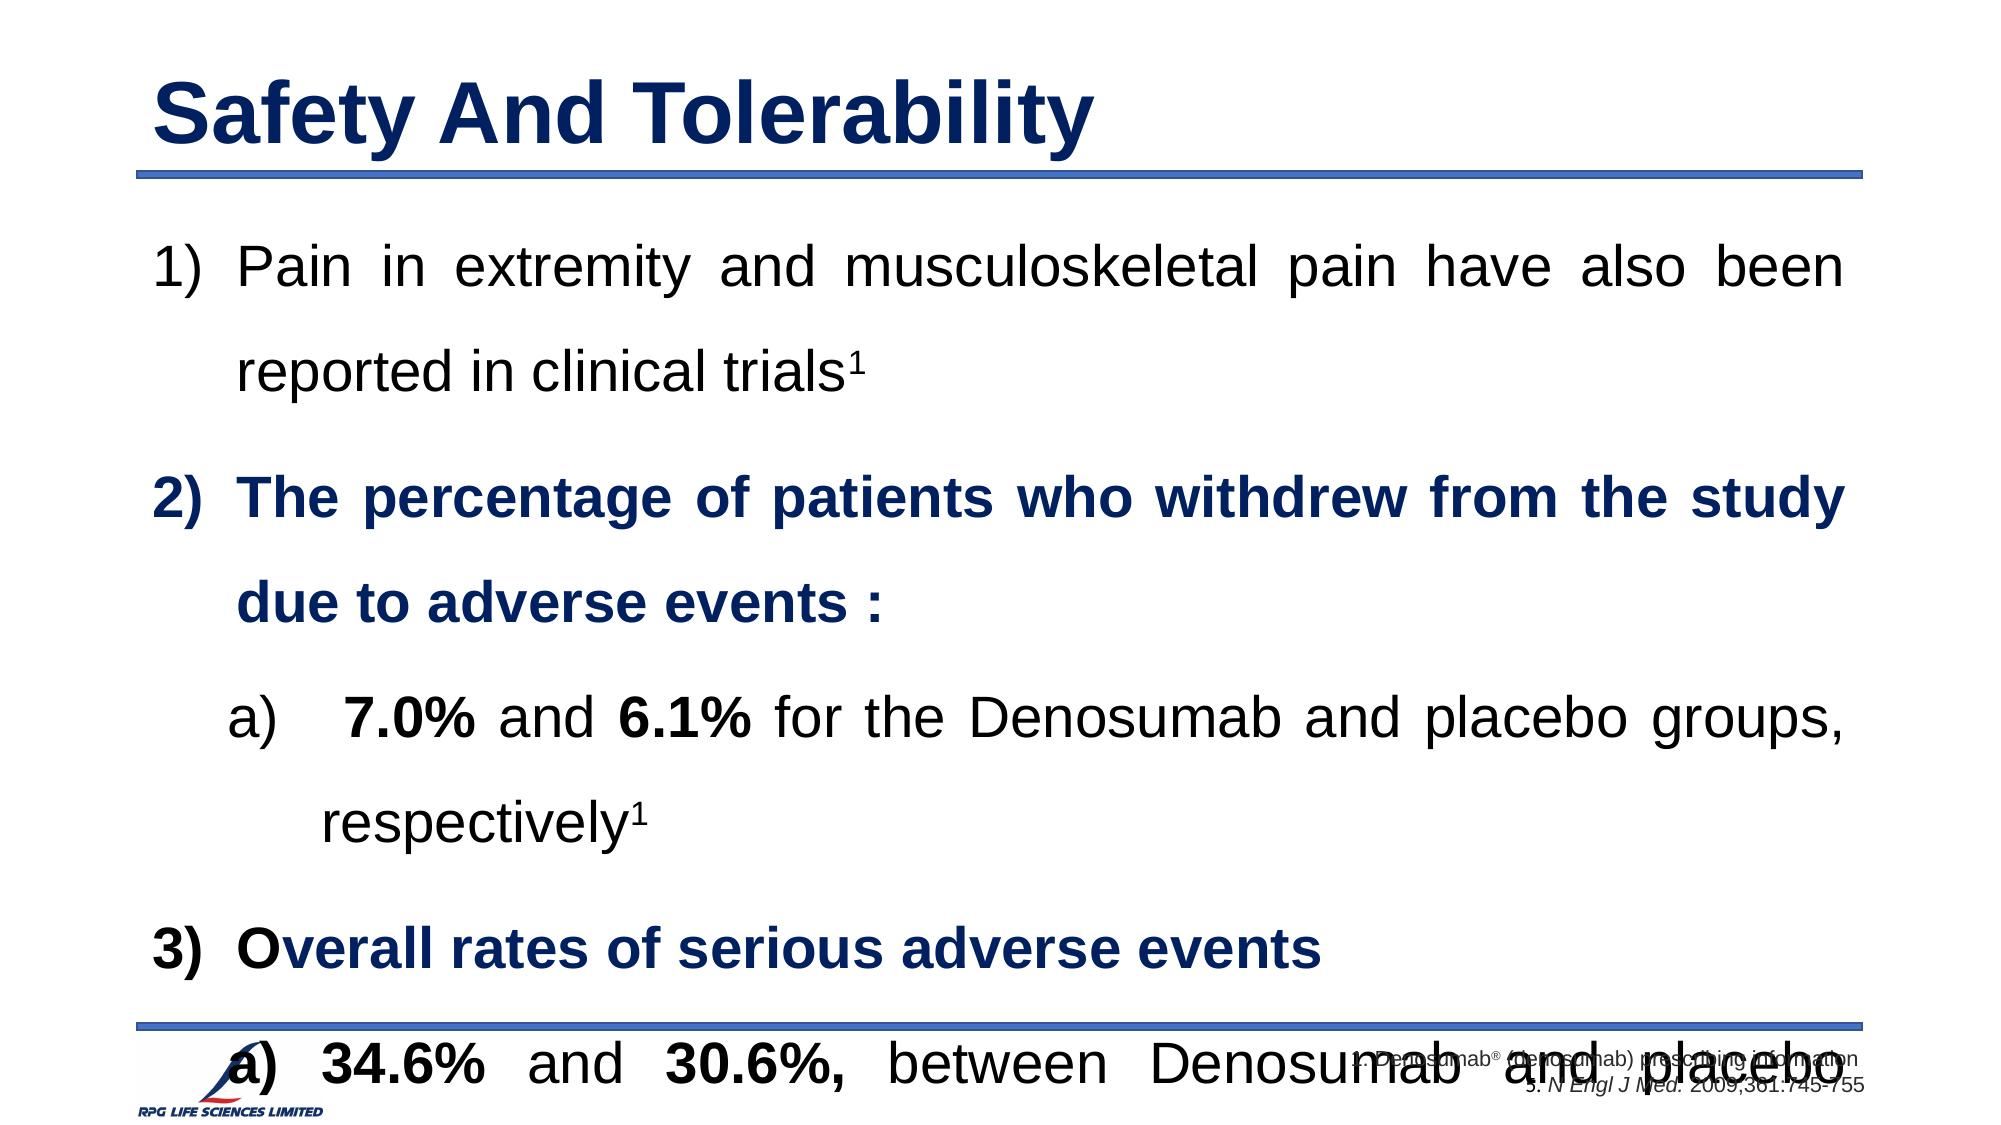

# Safety And Tolerability
Pain in extremity and musculoskeletal pain have also been reported in clinical trials1
The percentage of patients who withdrew from the study due to adverse events :
 7.0% and 6.1% for the Denosumab and placebo groups, respectively1
Overall rates of serious adverse events
34.6% and 30.6%, between Denosumab and placebo respectively1
1. Denosumab® (denosumab) prescribing information
  5. N Engl J Med. 2009;361:745-755